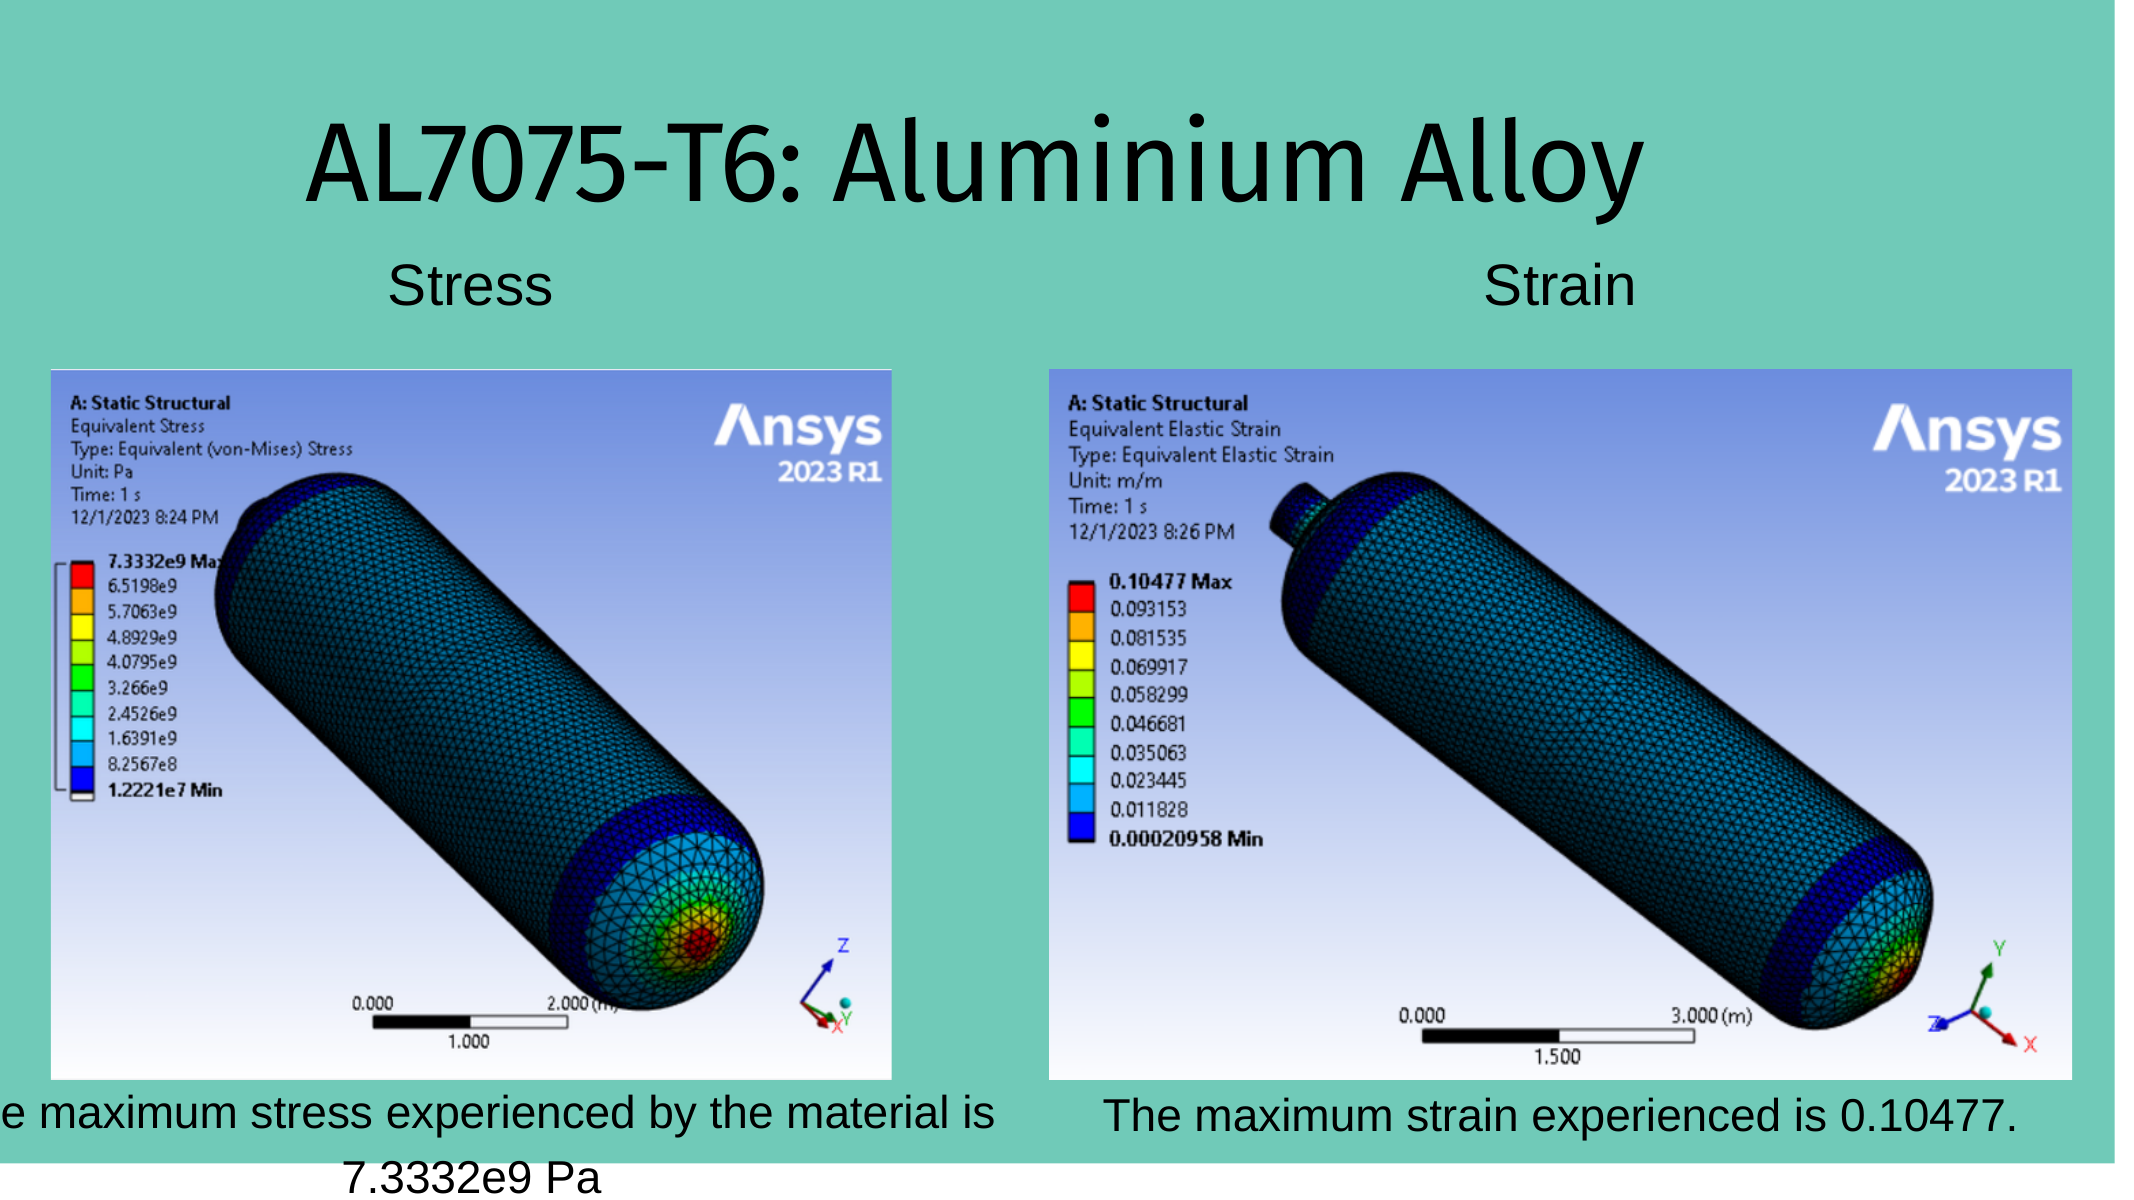

AL7075-T6: Aluminium Alloy
Stress
Strain

The maximum stress experienced by the material is 7.3332e9 Pa
The maximum strain experienced is 0.10477.